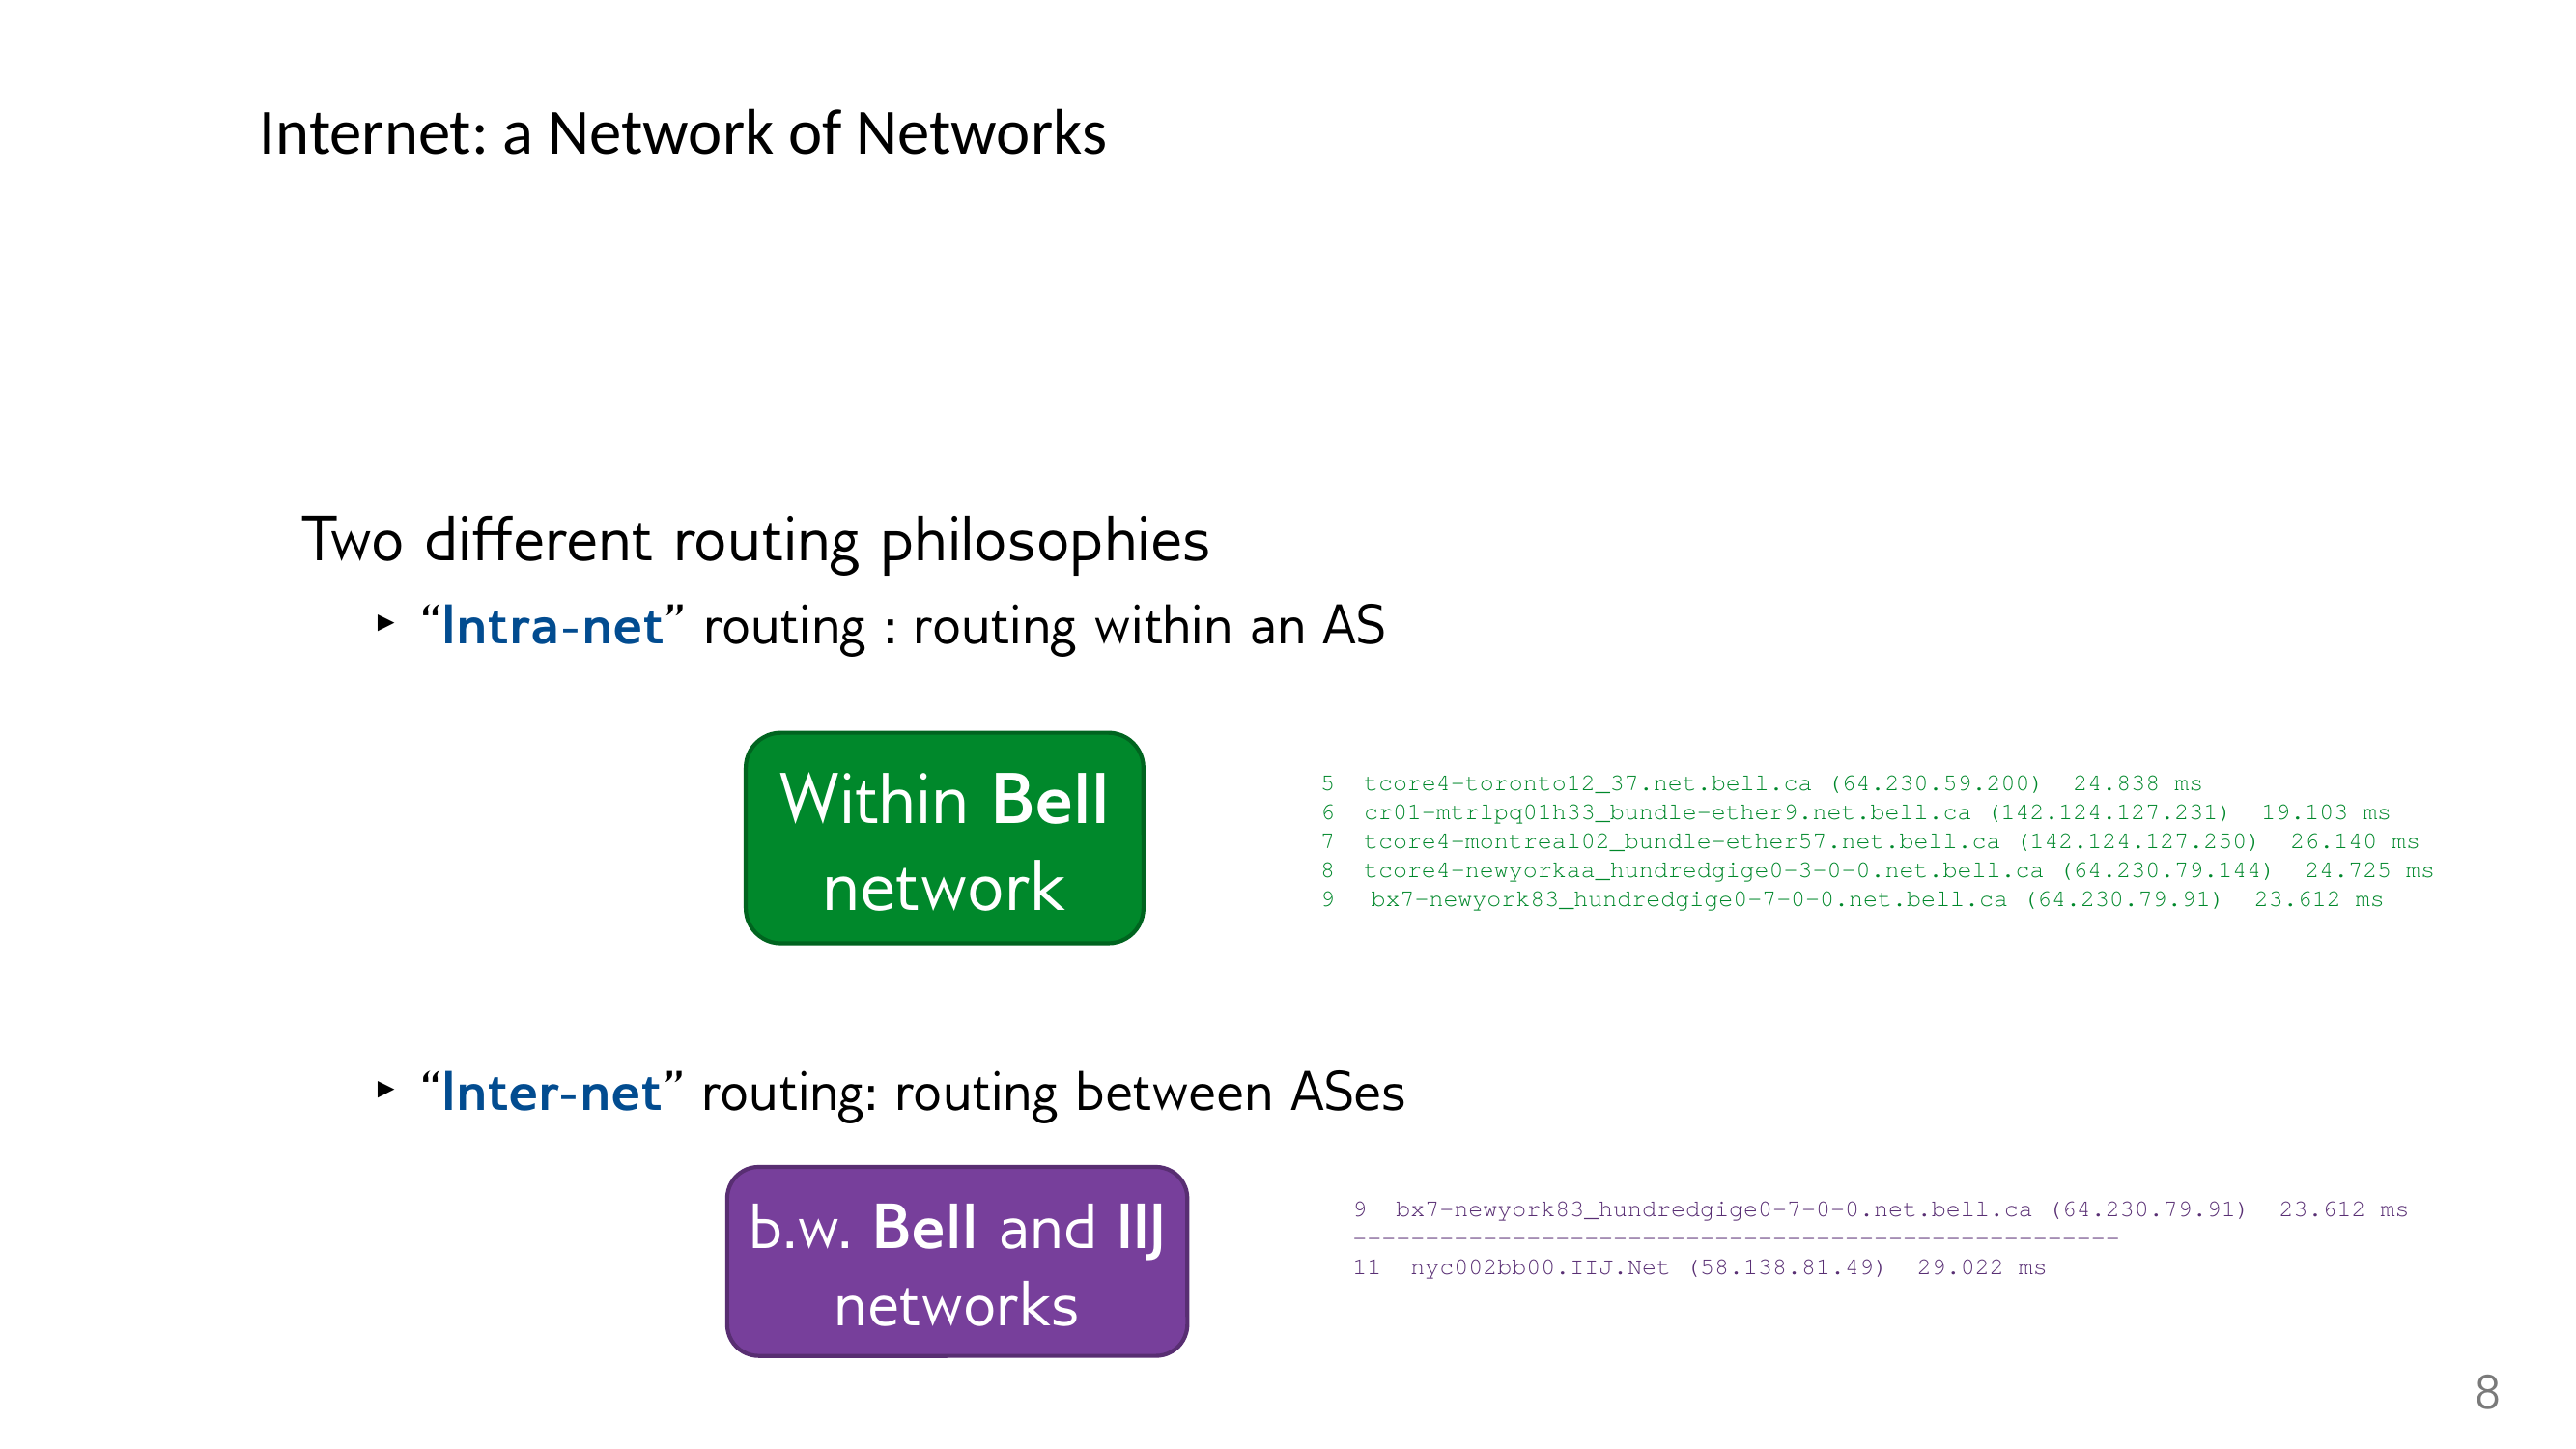

# Internet: a Network of Networks

Two different routing philosophies
“Intra-net” routing : routing within an AS

“Inter-net” routing: routing between ASes

5  tcore4-toronto12_37.net.bell.ca (64.230.59.200)  24.838 ms
6  cr01-mtrlpq01h33_bundle-ether9.net.bell.ca (142.124.127.231)  19.103 ms
7  tcore4-montreal02_bundle-ether57.net.bell.ca (142.124.127.250)  26.140 ms
8  tcore4-newyorkaa_hundredgige0-3-0-0.net.bell.ca (64.230.79.144)  24.725 ms
 bx7-newyork83_hundredgige0-7-0-0.net.bell.ca (64.230.79.91)  23.612 ms

Within Bell network
b.w. Bell and IIJ
networks
9  bx7-newyork83_hundredgige0-7-0-0.net.bell.ca (64.230.79.91)  23.612 ms
-----------------------------------------------------
11  nyc002bb00.IIJ.Net (58.138.81.49)  29.022 ms
8